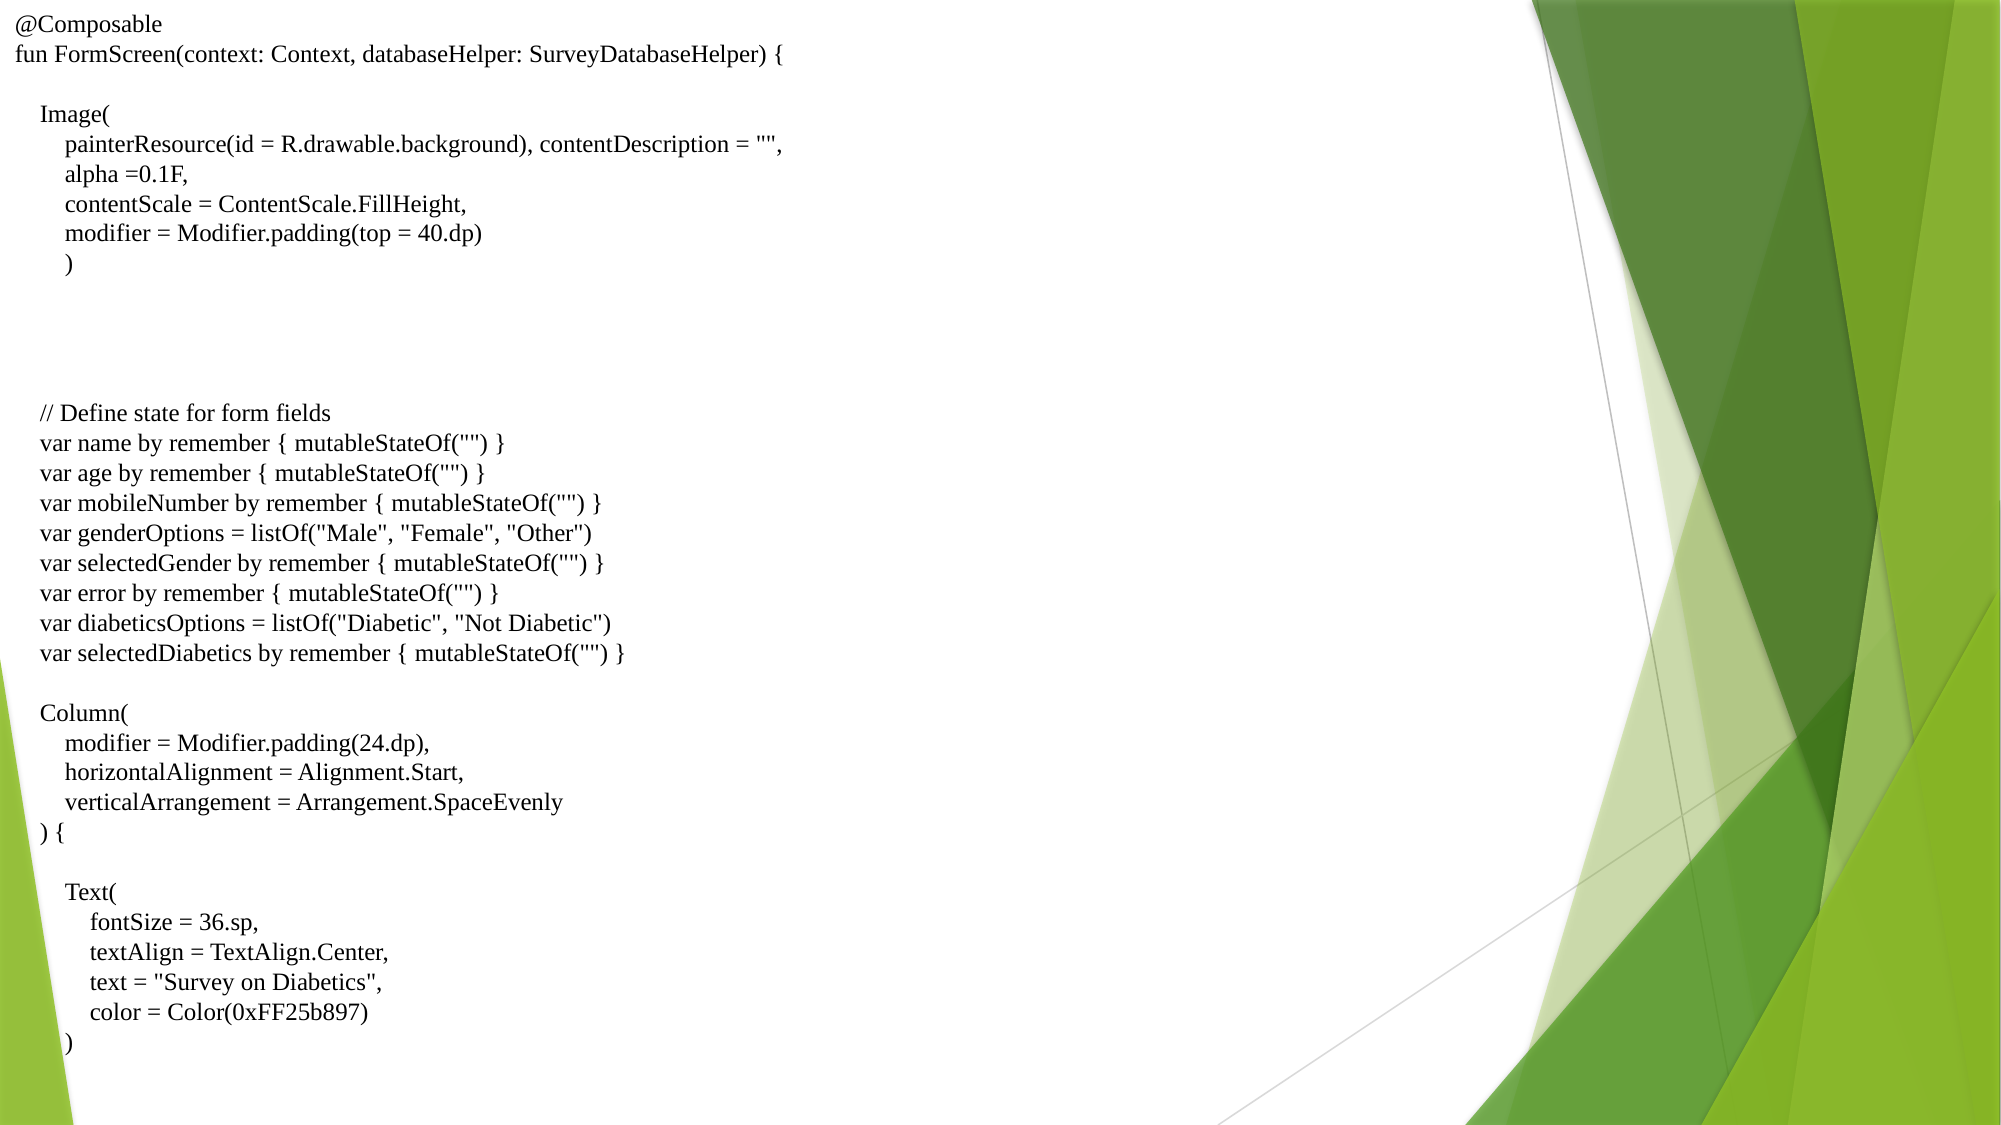

@Composable
fun FormScreen(context: Context, databaseHelper: SurveyDatabaseHelper) {

    Image(
        painterResource(id = R.drawable.background), contentDescription = "",
        alpha =0.1F,
        contentScale = ContentScale.FillHeight,
        modifier = Modifier.padding(top = 40.dp)
        )

    // Define state for form fields
    var name by remember { mutableStateOf("") }
    var age by remember { mutableStateOf("") }
    var mobileNumber by remember { mutableStateOf("") }
    var genderOptions = listOf("Male", "Female", "Other")
    var selectedGender by remember { mutableStateOf("") }
    var error by remember { mutableStateOf("") }
    var diabeticsOptions = listOf("Diabetic", "Not Diabetic")
    var selectedDiabetics by remember { mutableStateOf("") }

    Column(
        modifier = Modifier.padding(24.dp),
        horizontalAlignment = Alignment.Start,
        verticalArrangement = Arrangement.SpaceEvenly
    ) {

        Text(
            fontSize = 36.sp,
            textAlign = TextAlign.Center,
            text = "Survey on Diabetics",
            color = Color(0xFF25b897)
        )